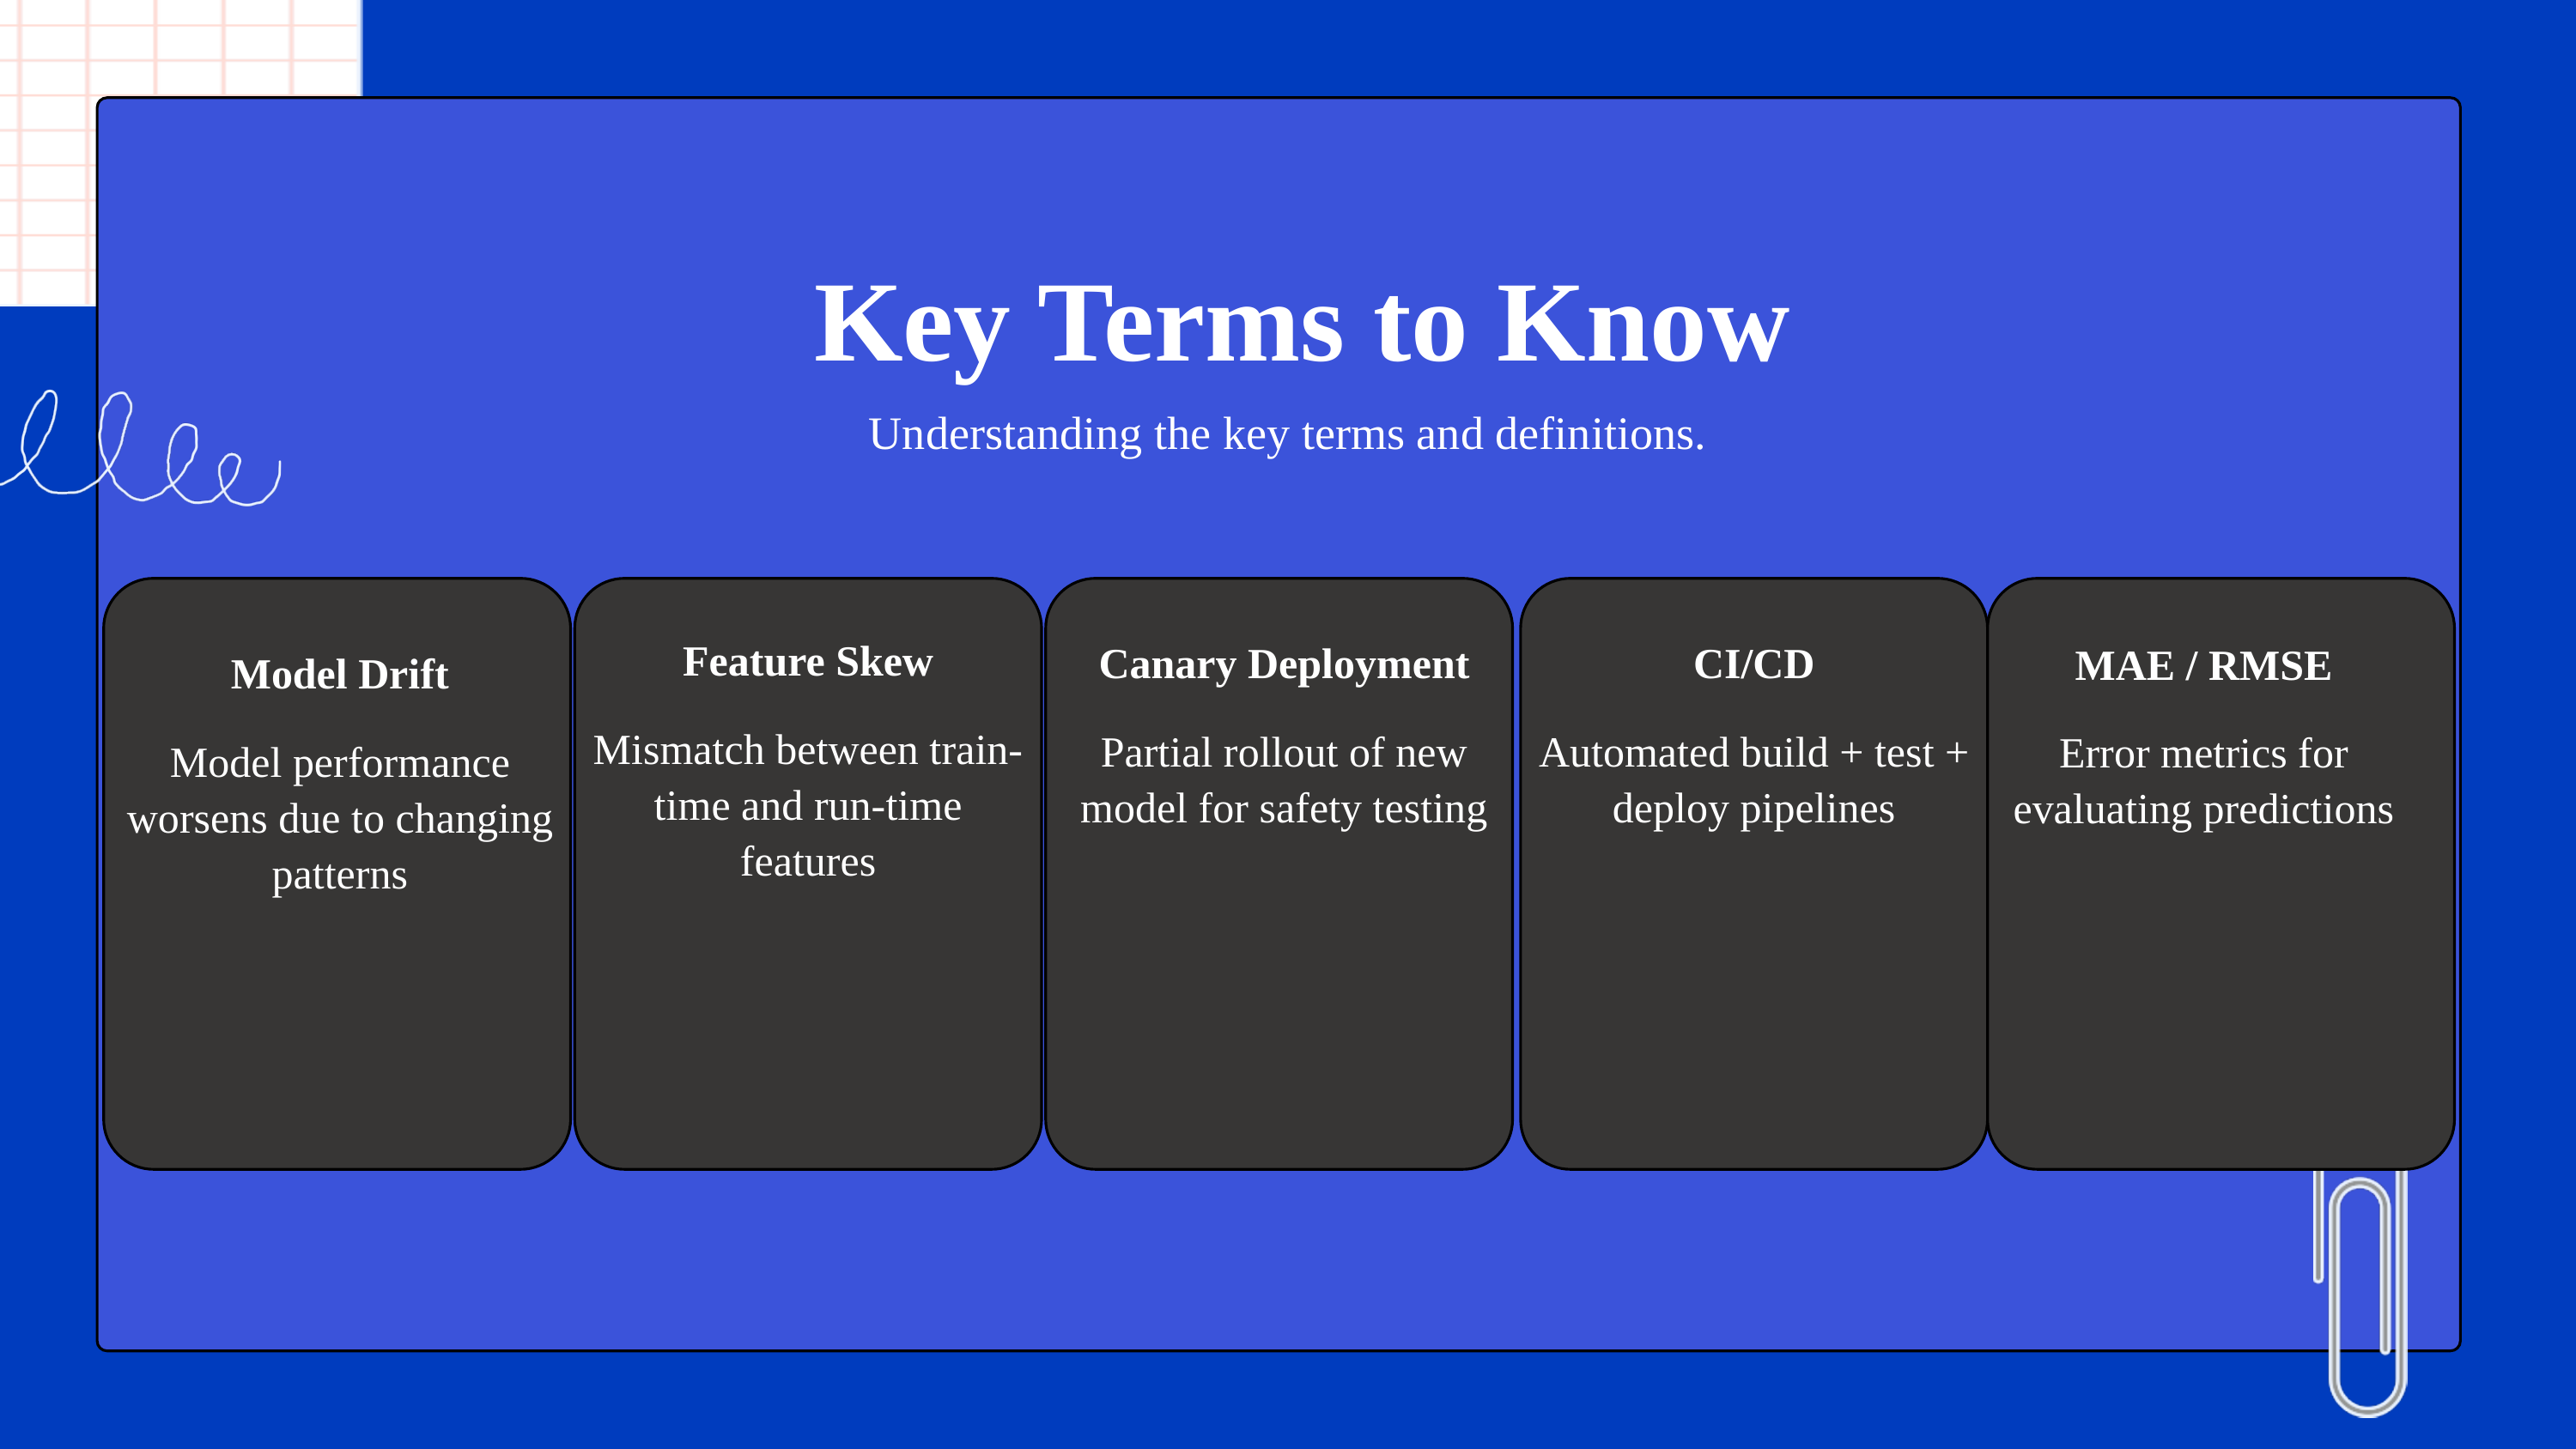

Key Terms to Know
Understanding the key terms and definitions.

Feature Skew
Mismatch between train-time and run-time features
Canary Deployment
Partial rollout of new model for safety testing
CI/CD
Automated build + test + deploy pipelines
MAE / RMSE
Error metrics for evaluating predictions
Model Drift
Model performance worsens due to changing patterns